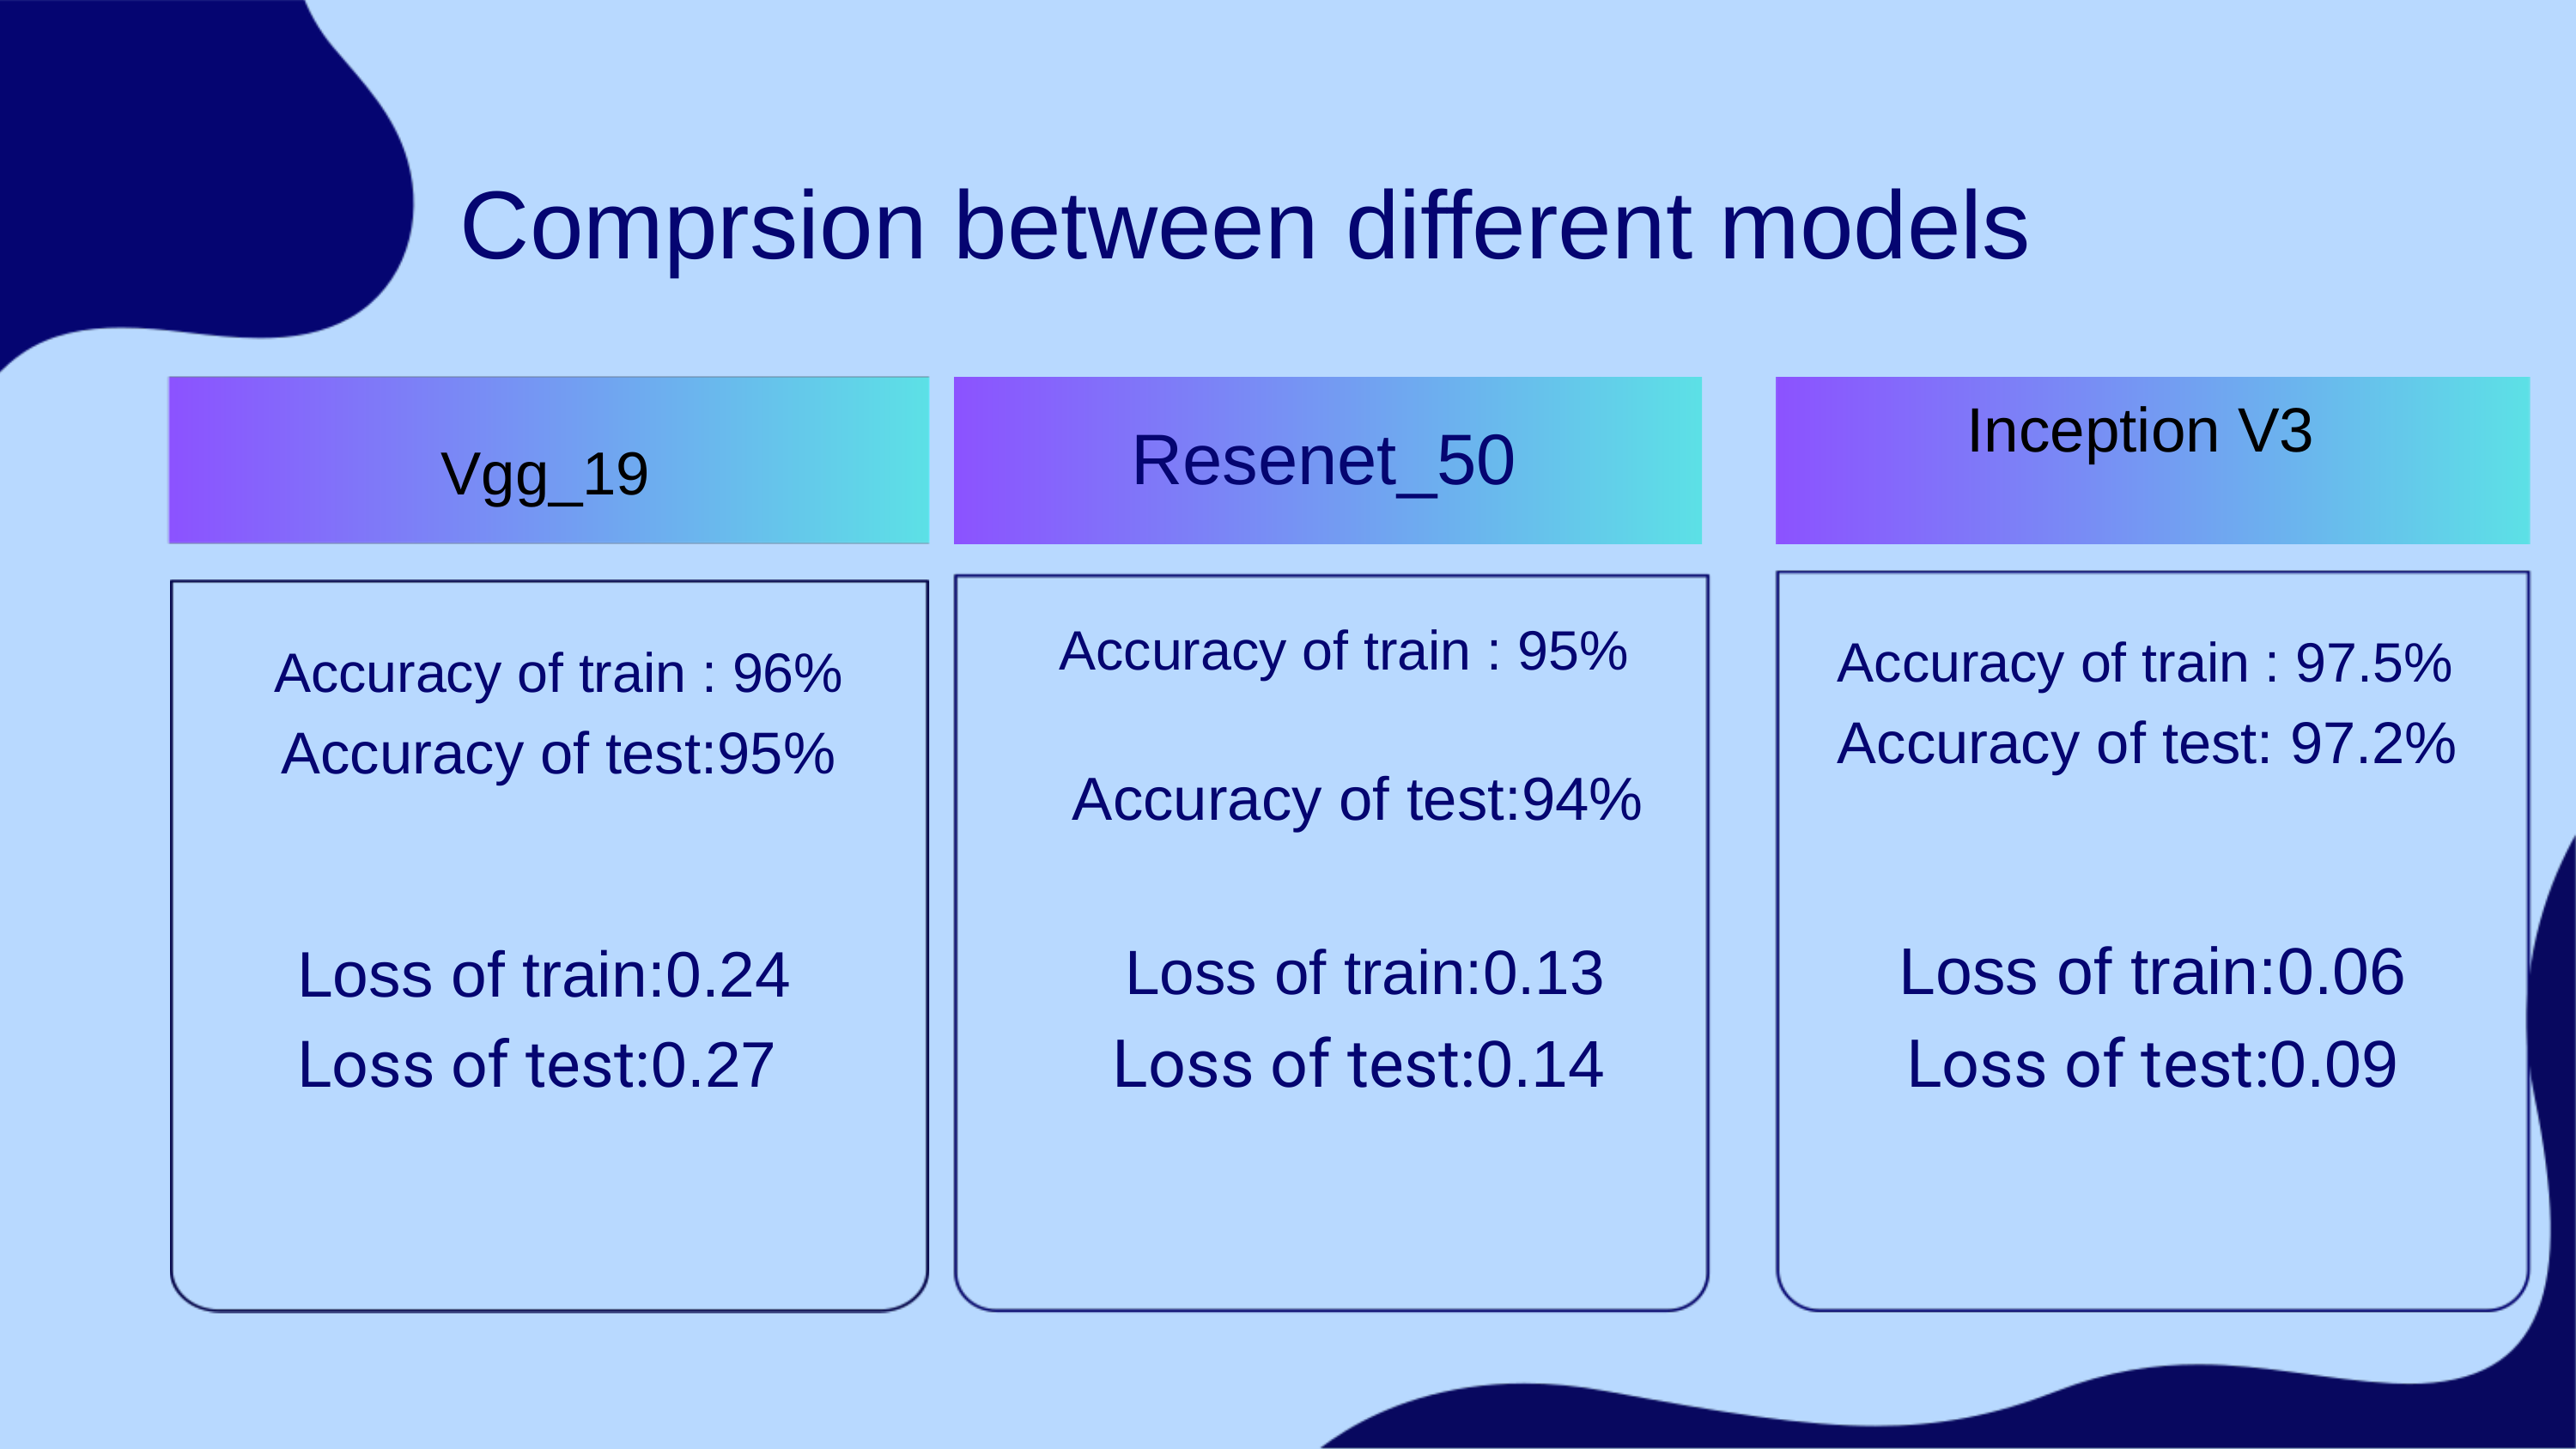

Comprsion between different models
Inception V3

Resenet_50
Vgg_19

Accuracy of train : 95%
Accuracy of train : 97.5%
Accuracy of test: 97.2%
Accuracy of train : 96%
Accuracy of test:95%
Accuracy of test:94%
Loss of train:0.06
Loss of test:0.09
Loss of train:0.24
Loss of test:0.27
Loss of train:0.13
Loss of test:0.14